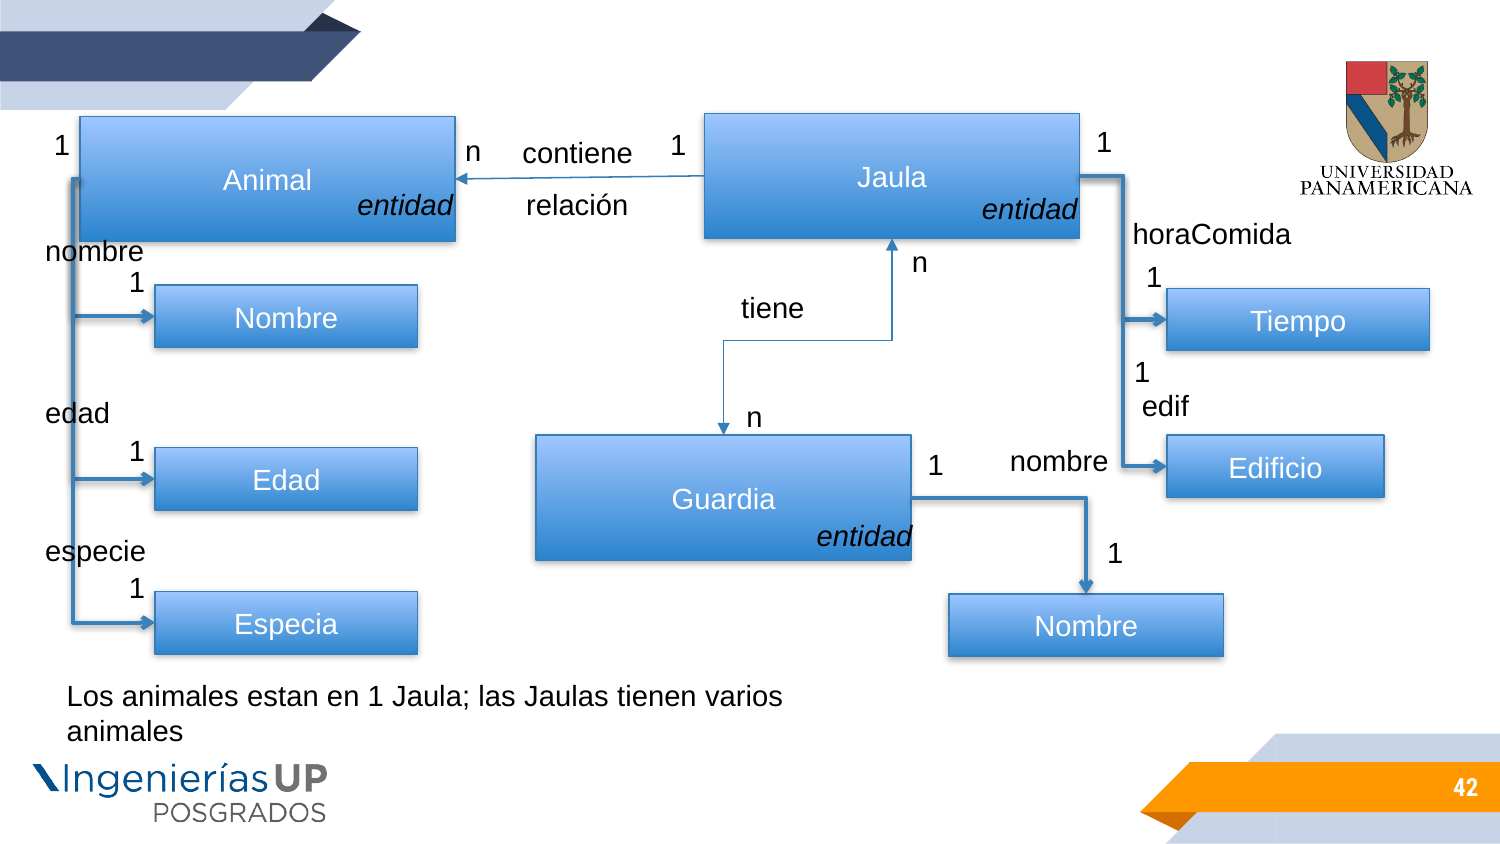

Jaula
1
Animal
1
entidad
entidad
horaComida
nombre
1
1
Nombre
Tiempo
1
edif
edad
1
Guardia
nombre
Edificio
1
Edad
entidad
especie
1
1
Especia
Nombre
1
n
contiene
relación
n
tiene
n
Los animales estan en 1 Jaula; las Jaulas tienen varios animales
42